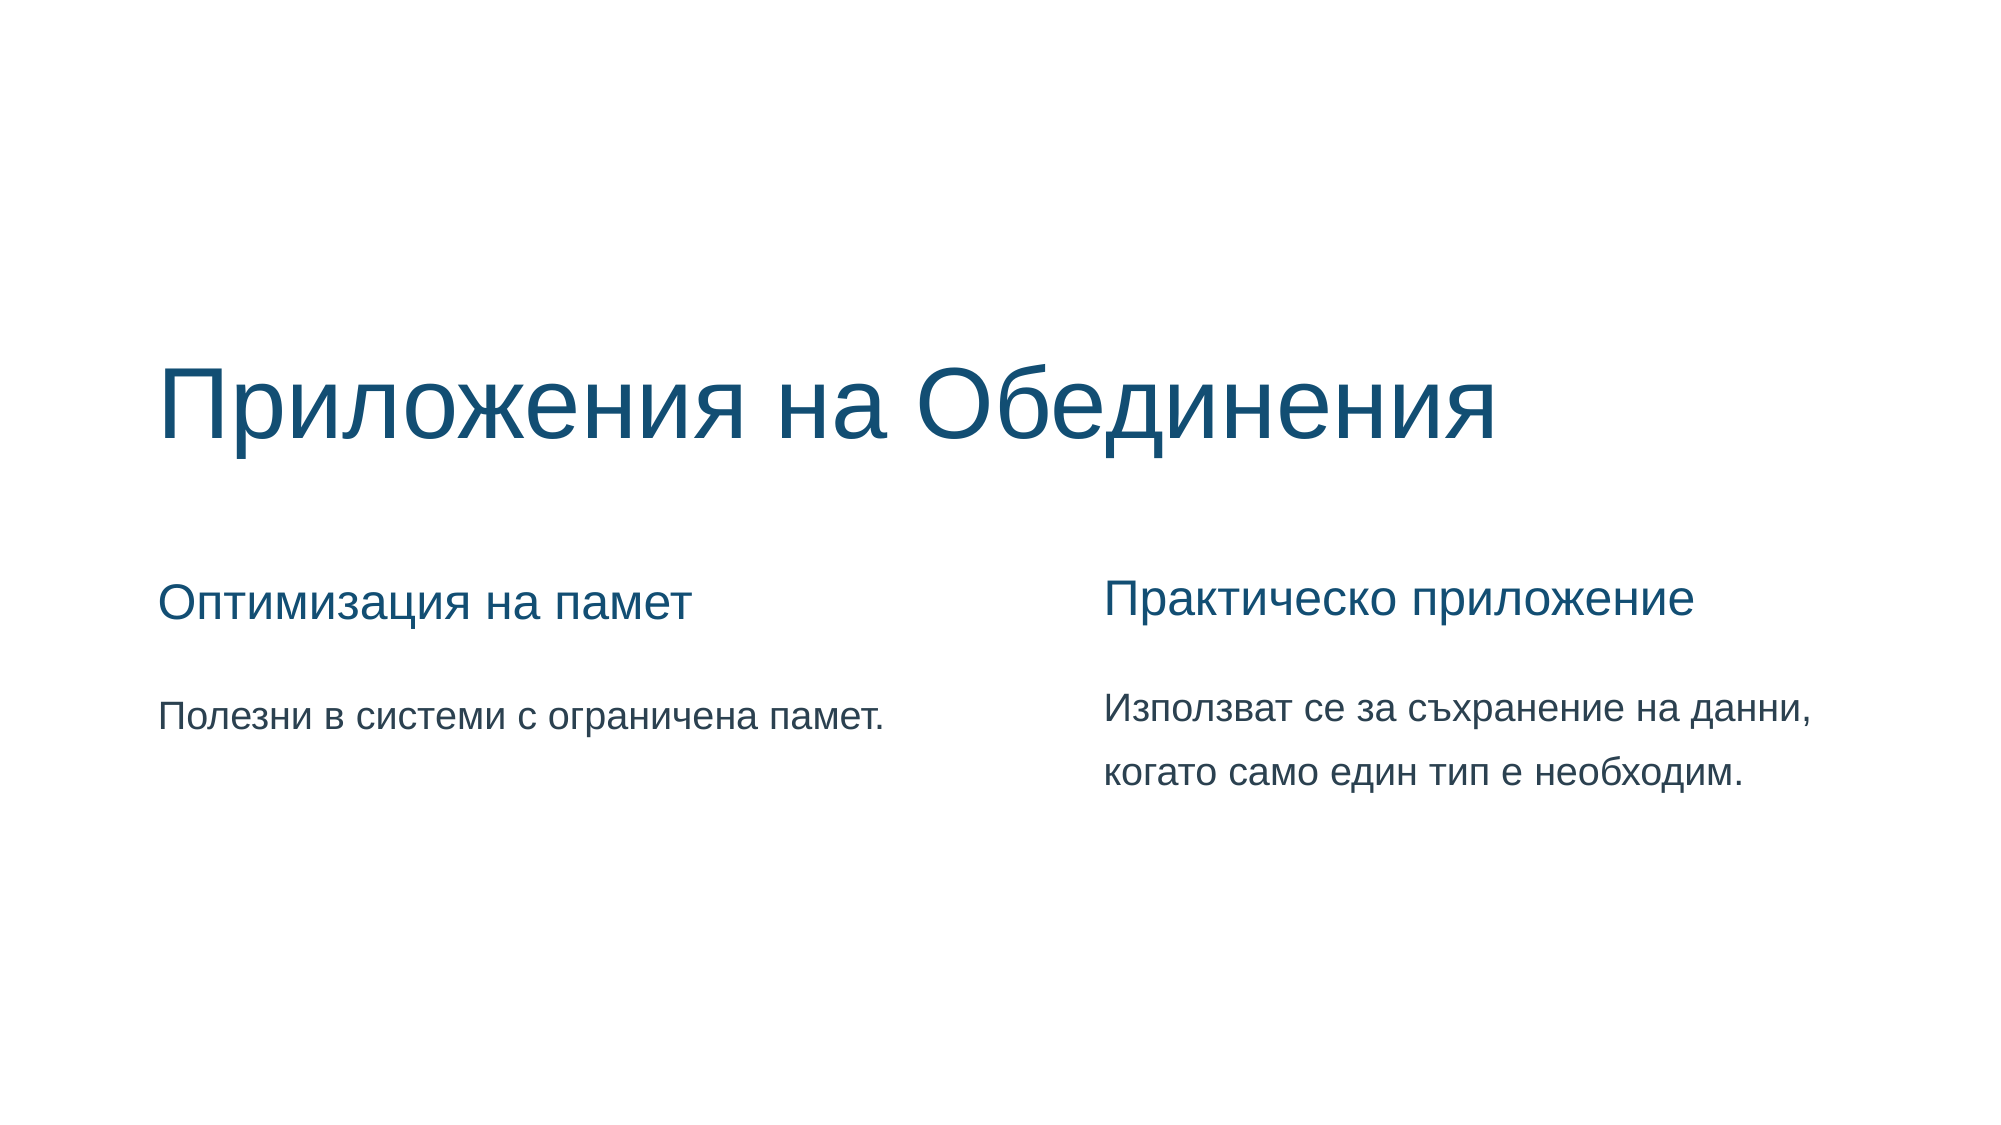

Приложения на Обединения
Практическо приложение
Оптимизация на памет
Използват се за съхранение на данни,
когато само един тип е необходим.
Полезни в системи с ограничена памет.